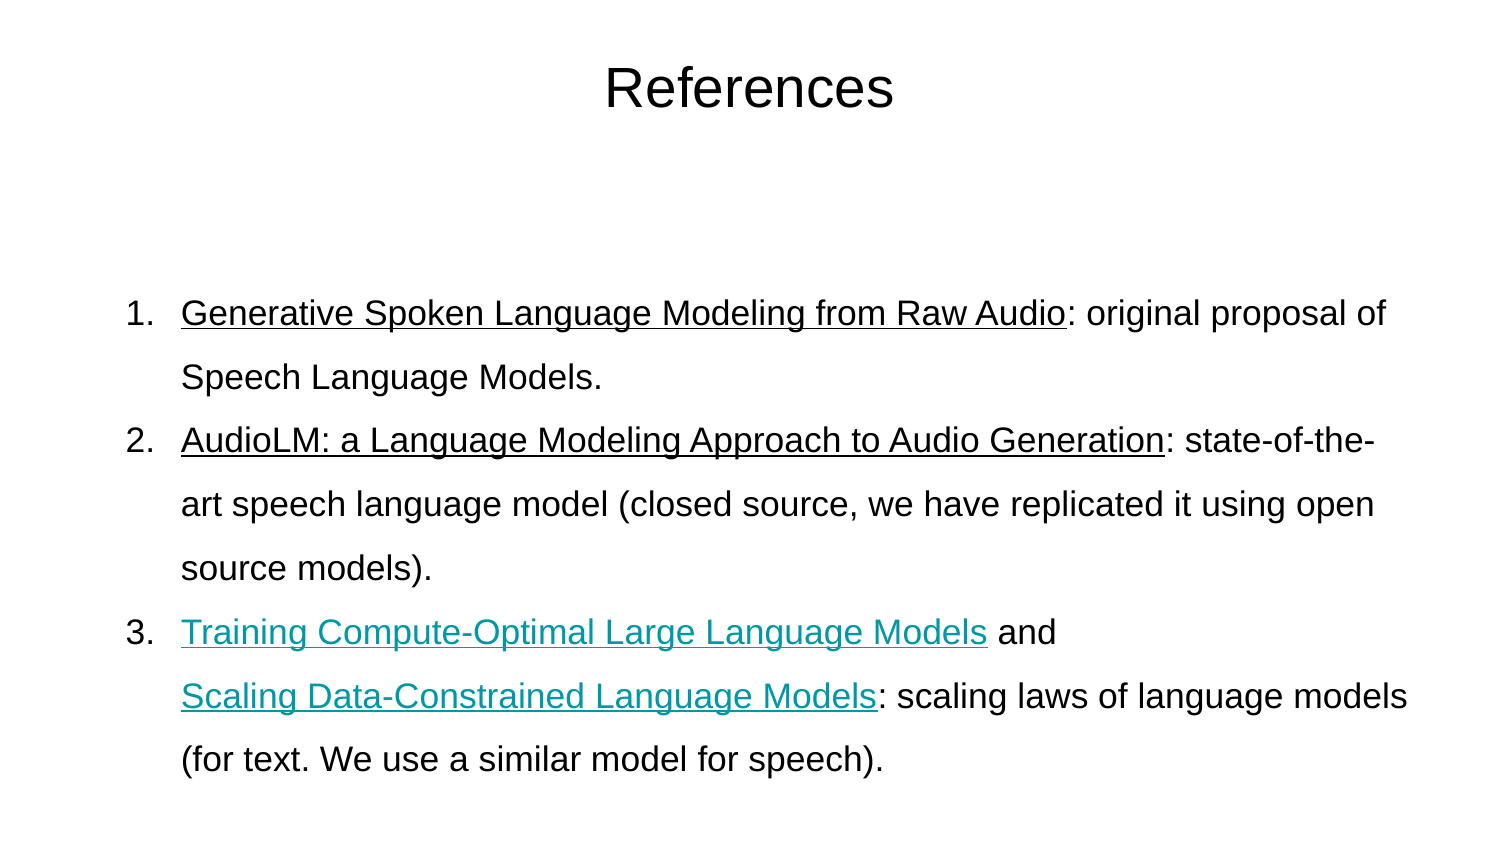

# References

Generative Spoken Language Modeling from Raw Audio: original proposal of Speech Language Models.
AudioLM: a Language Modeling Approach to Audio Generation: state-of-the-art speech language model (closed source, we have replicated it using open source models).
Training Compute-Optimal Large Language Models and Scaling Data-Constrained Language Models: scaling laws of language models (for text. We use a similar model for speech).